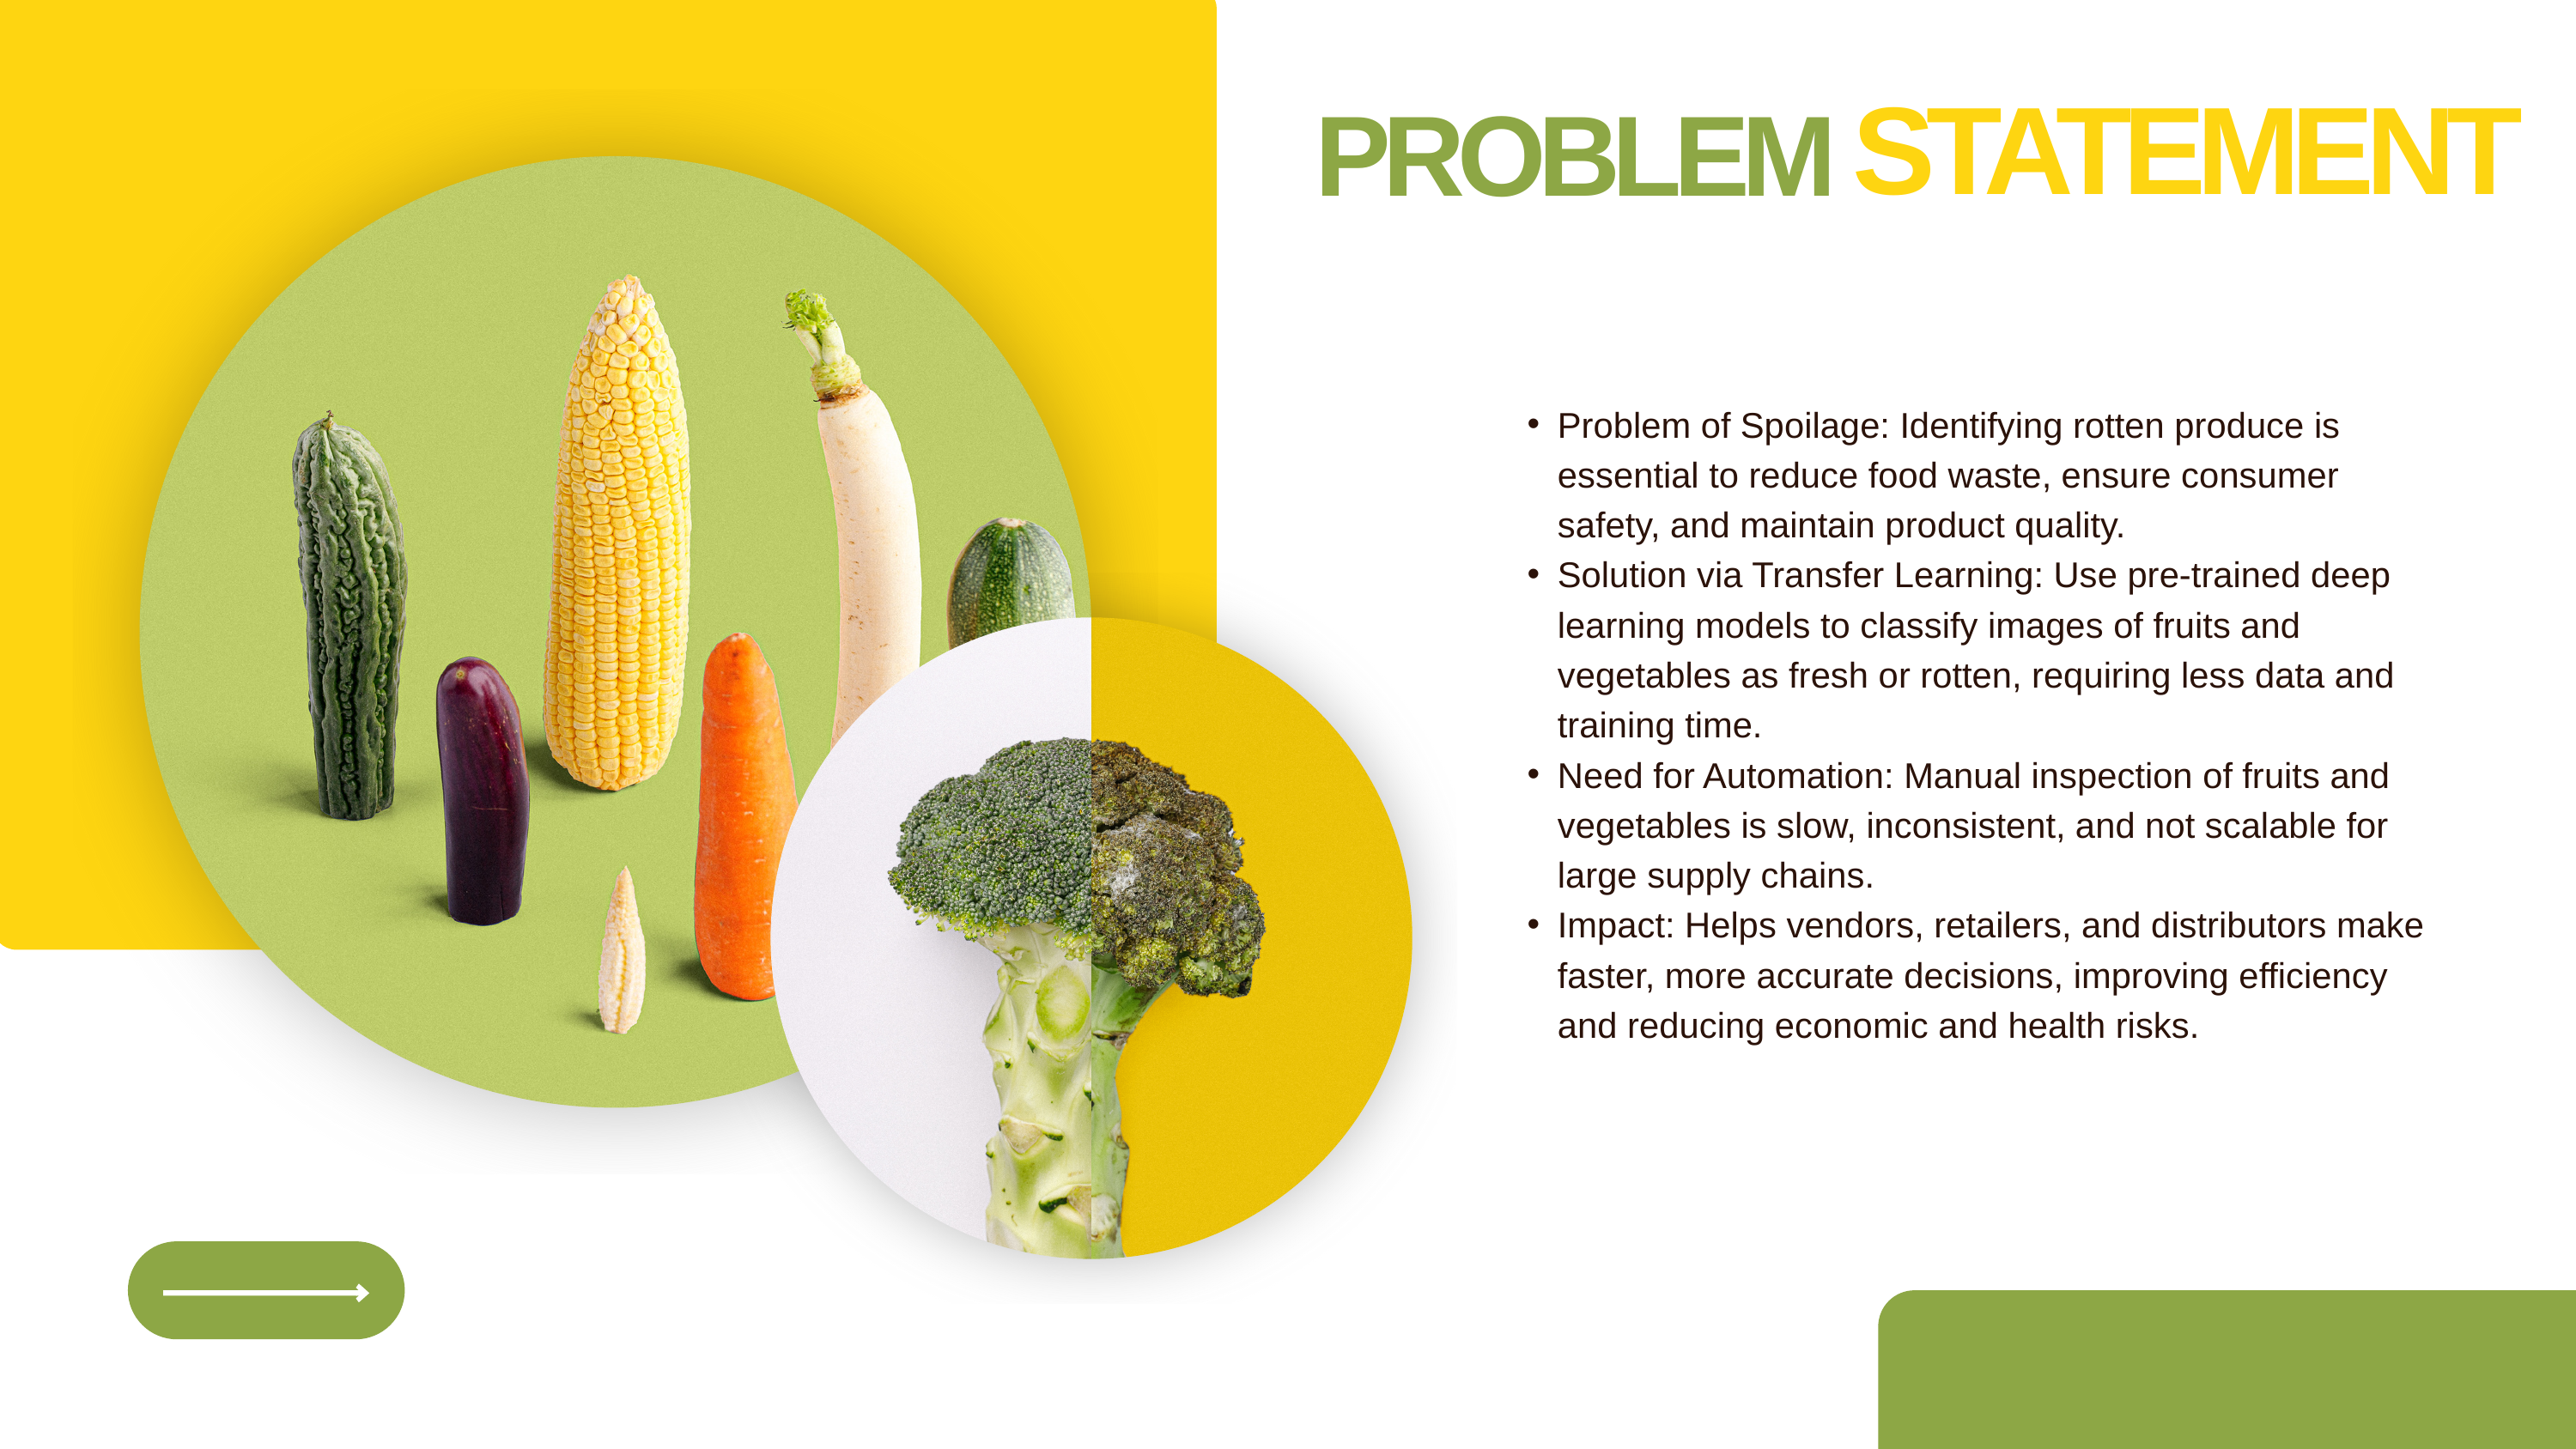

PROBLEM
STATEMENT

Problem of Spoilage: Identifying rotten produce is essential to reduce food waste, ensure consumer safety, and maintain product quality.
Solution via Transfer Learning: Use pre-trained deep learning models to classify images of fruits and vegetables as fresh or rotten, requiring less data and training time.
Need for Automation: Manual inspection of fruits and vegetables is slow, inconsistent, and not scalable for large supply chains.
Impact: Helps vendors, retailers, and distributors make faster, more accurate decisions, improving efficiency and reducing economic and health risks.